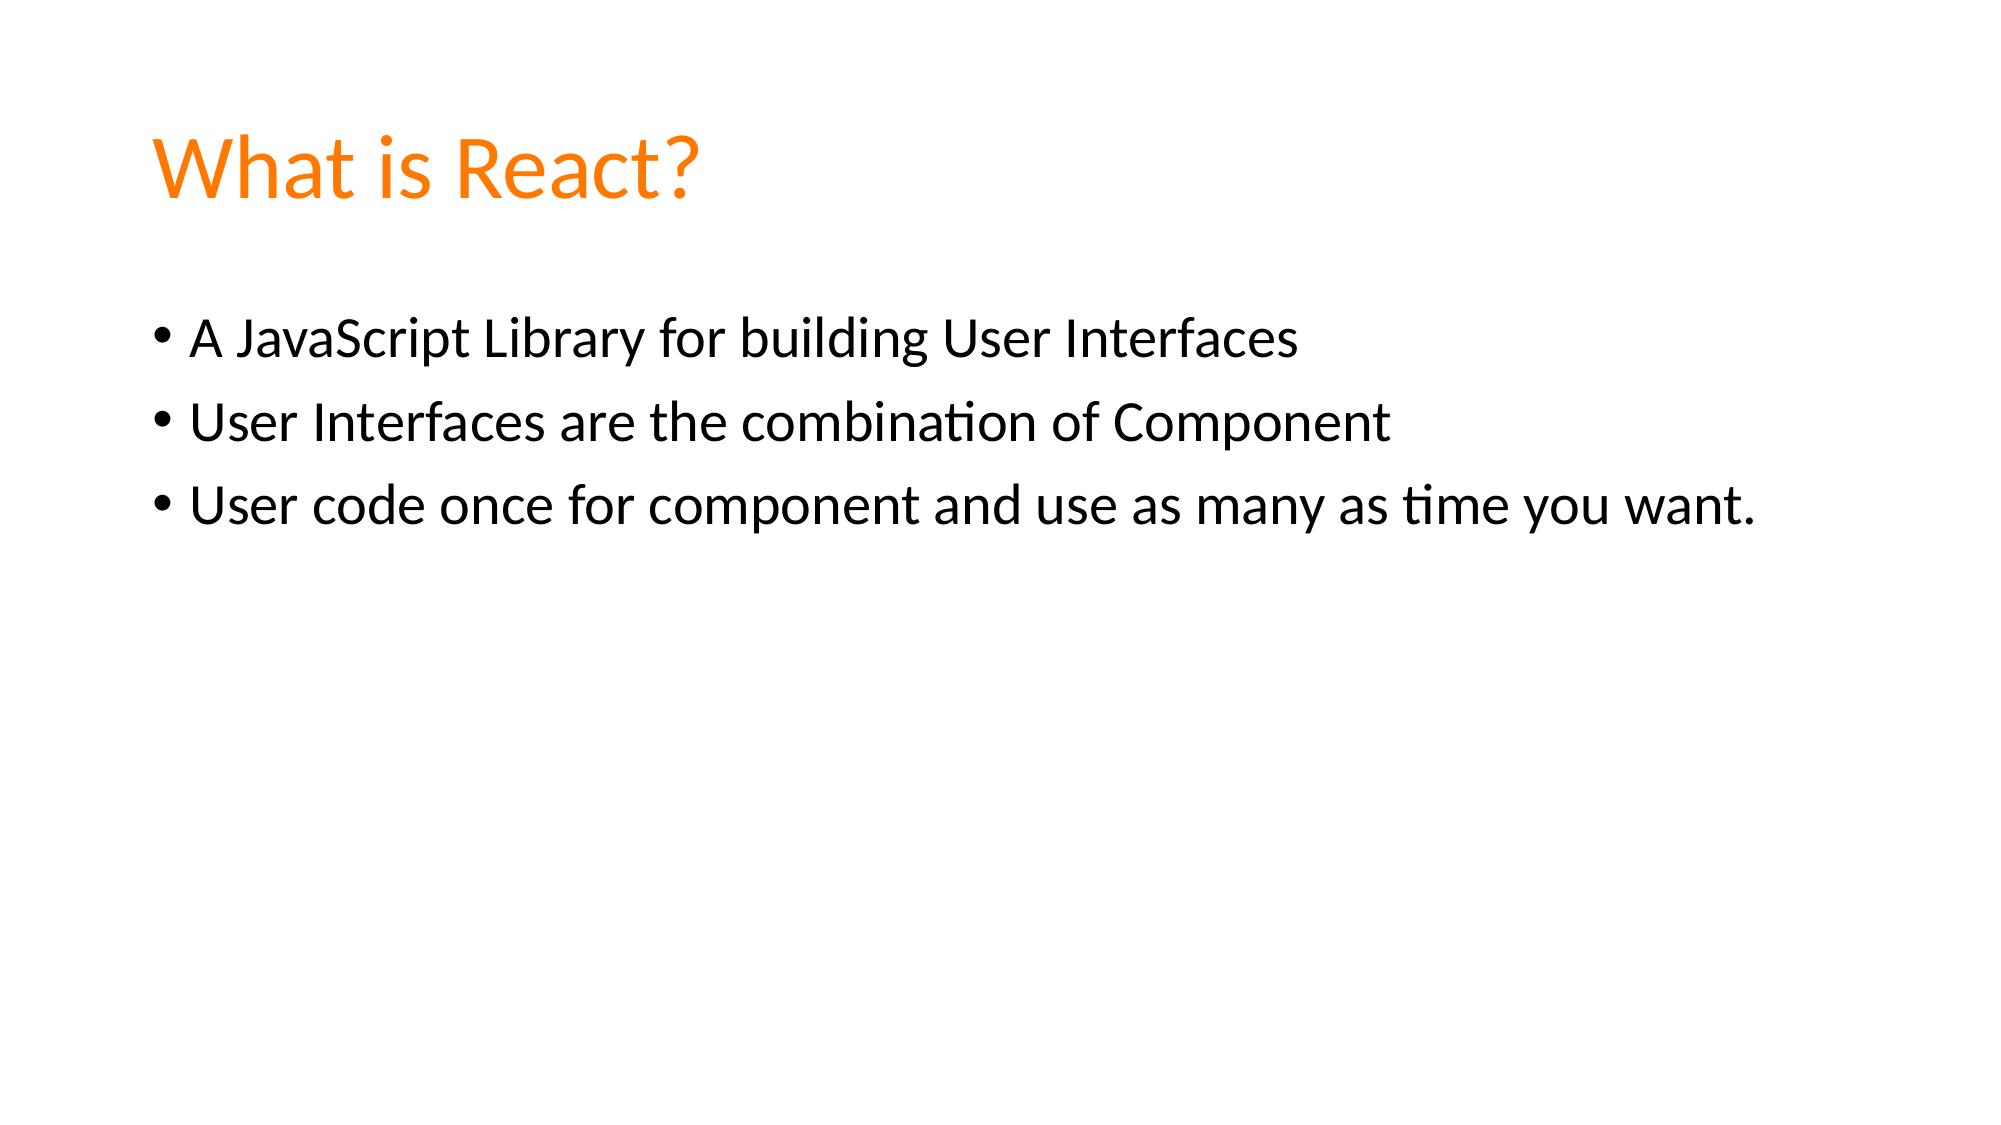

# What is React?
A JavaScript Library for building User Interfaces
User Interfaces are the combination of Component
User code once for component and use as many as time you want.